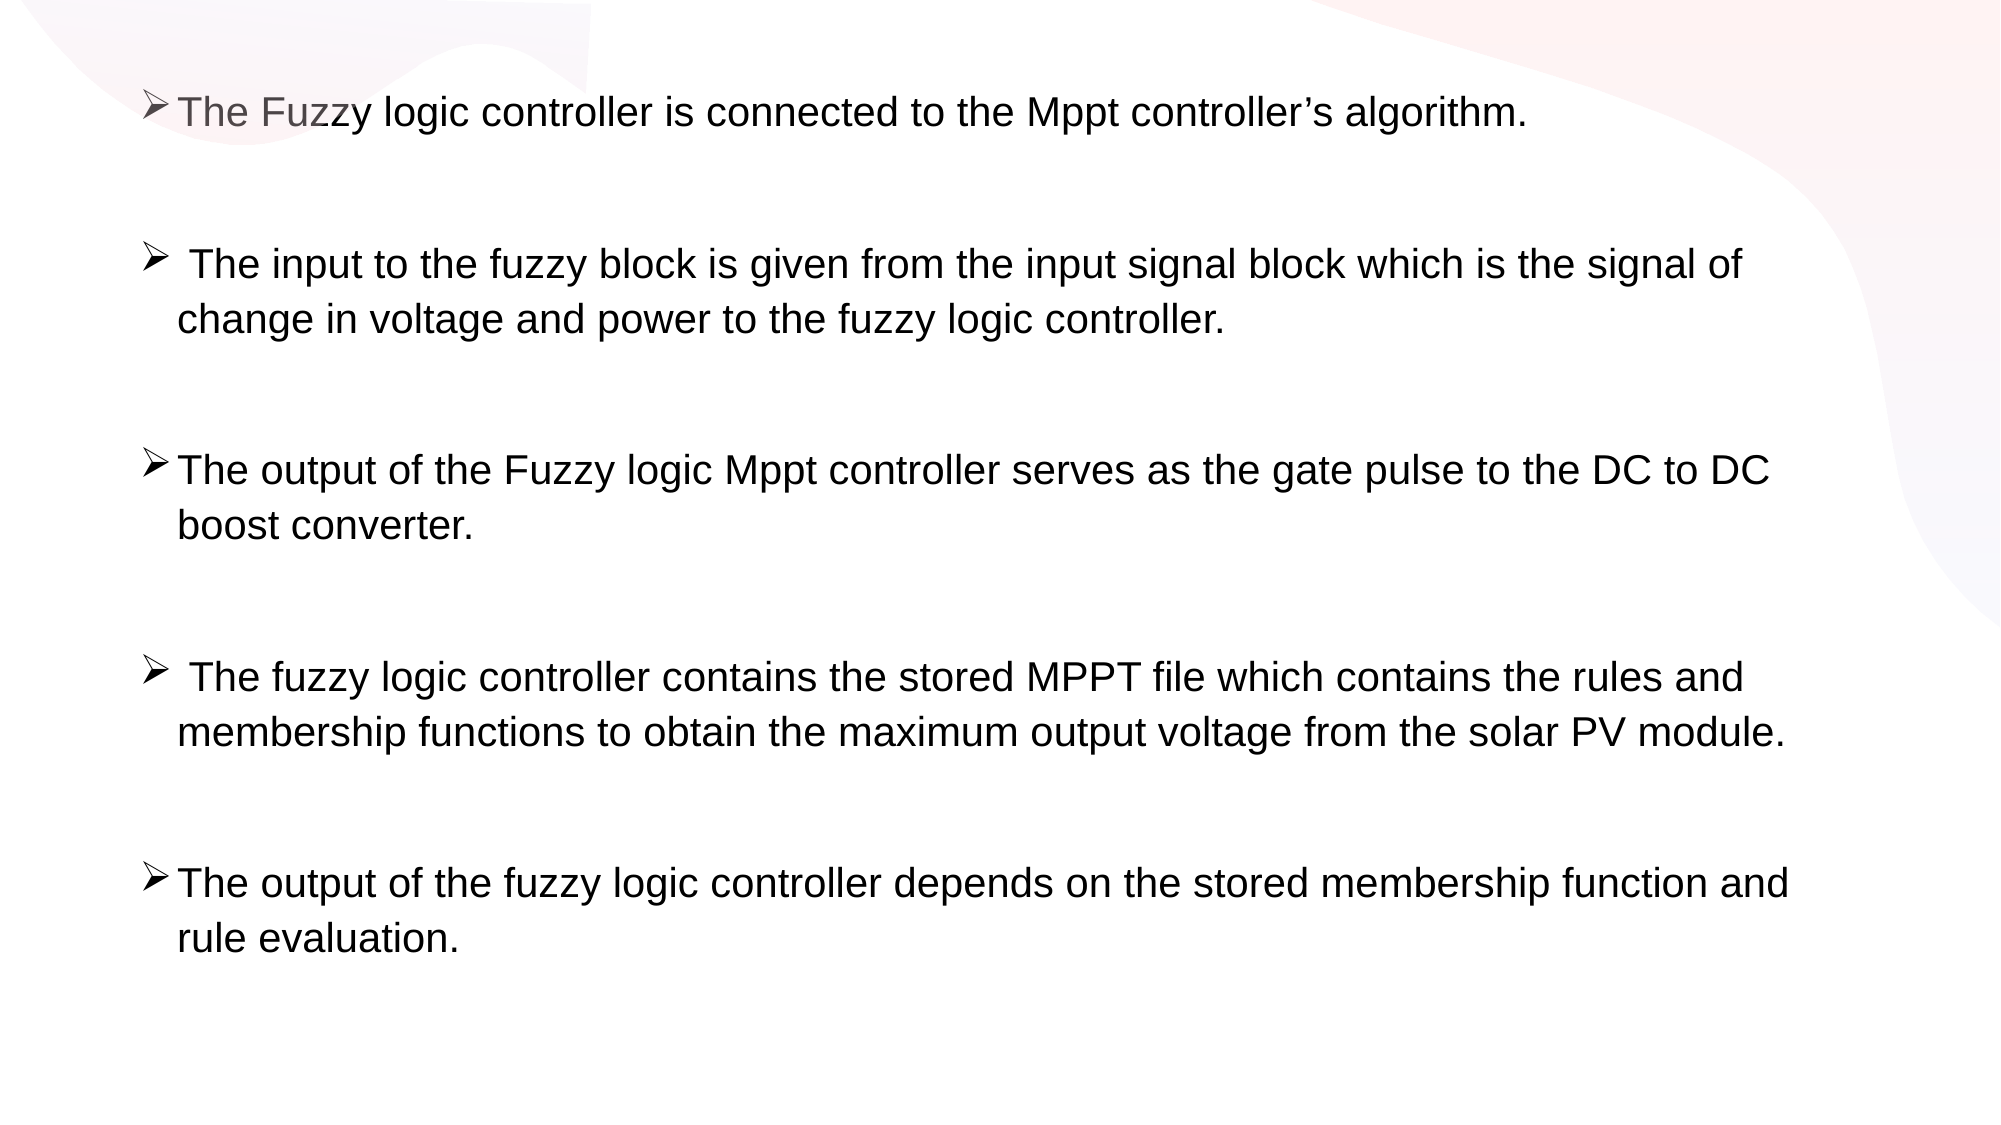

The Fuzzy logic controller is connected to the Mppt controller’s algorithm.

 The input to the fuzzy block is given from the input signal block which is the signal of change in voltage and power to the fuzzy logic controller.

The output of the Fuzzy logic Mppt controller serves as the gate pulse to the DC to DC boost converter.

 The fuzzy logic controller contains the stored MPPT file which contains the rules and membership functions to obtain the maximum output voltage from the solar PV module.

The output of the fuzzy logic controller depends on the stored membership function and rule evaluation.
12